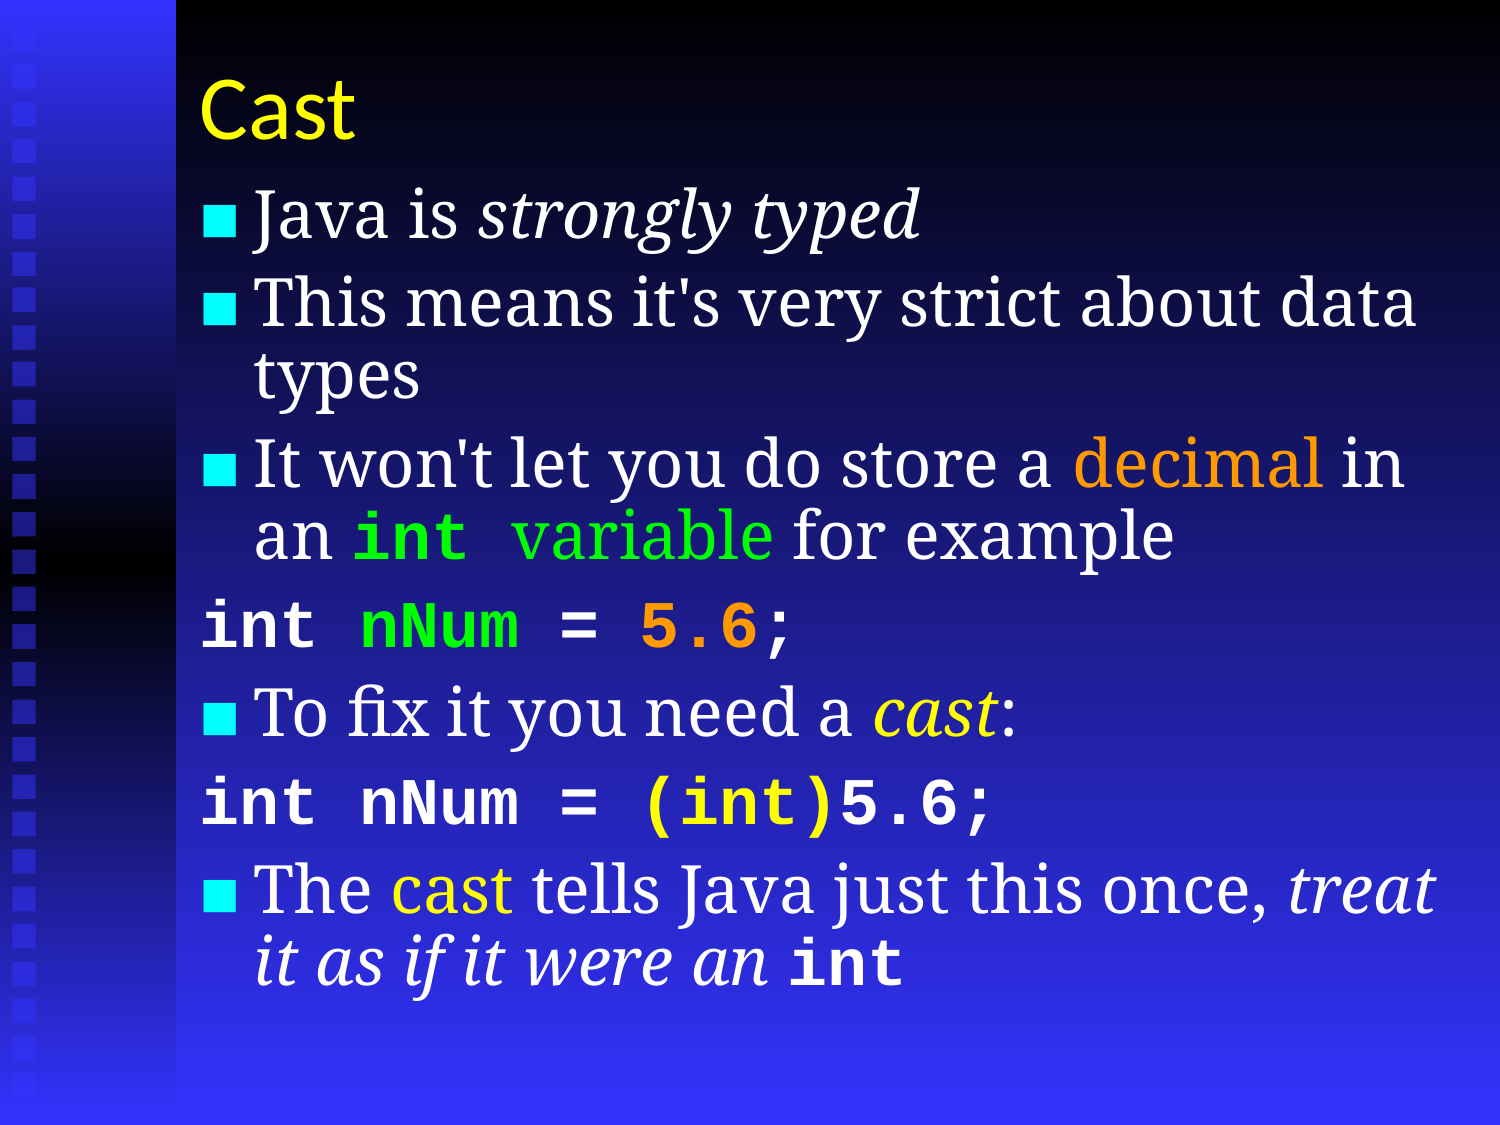

Cast
Java is strongly typed
This means it's very strict about data types
It won't let you do store a decimal in an int variable for example
int nNum = 5.6;
To fix it you need a cast:
int nNum = (int)5.6;
The cast tells Java just this once, treat it as if it were an int
46